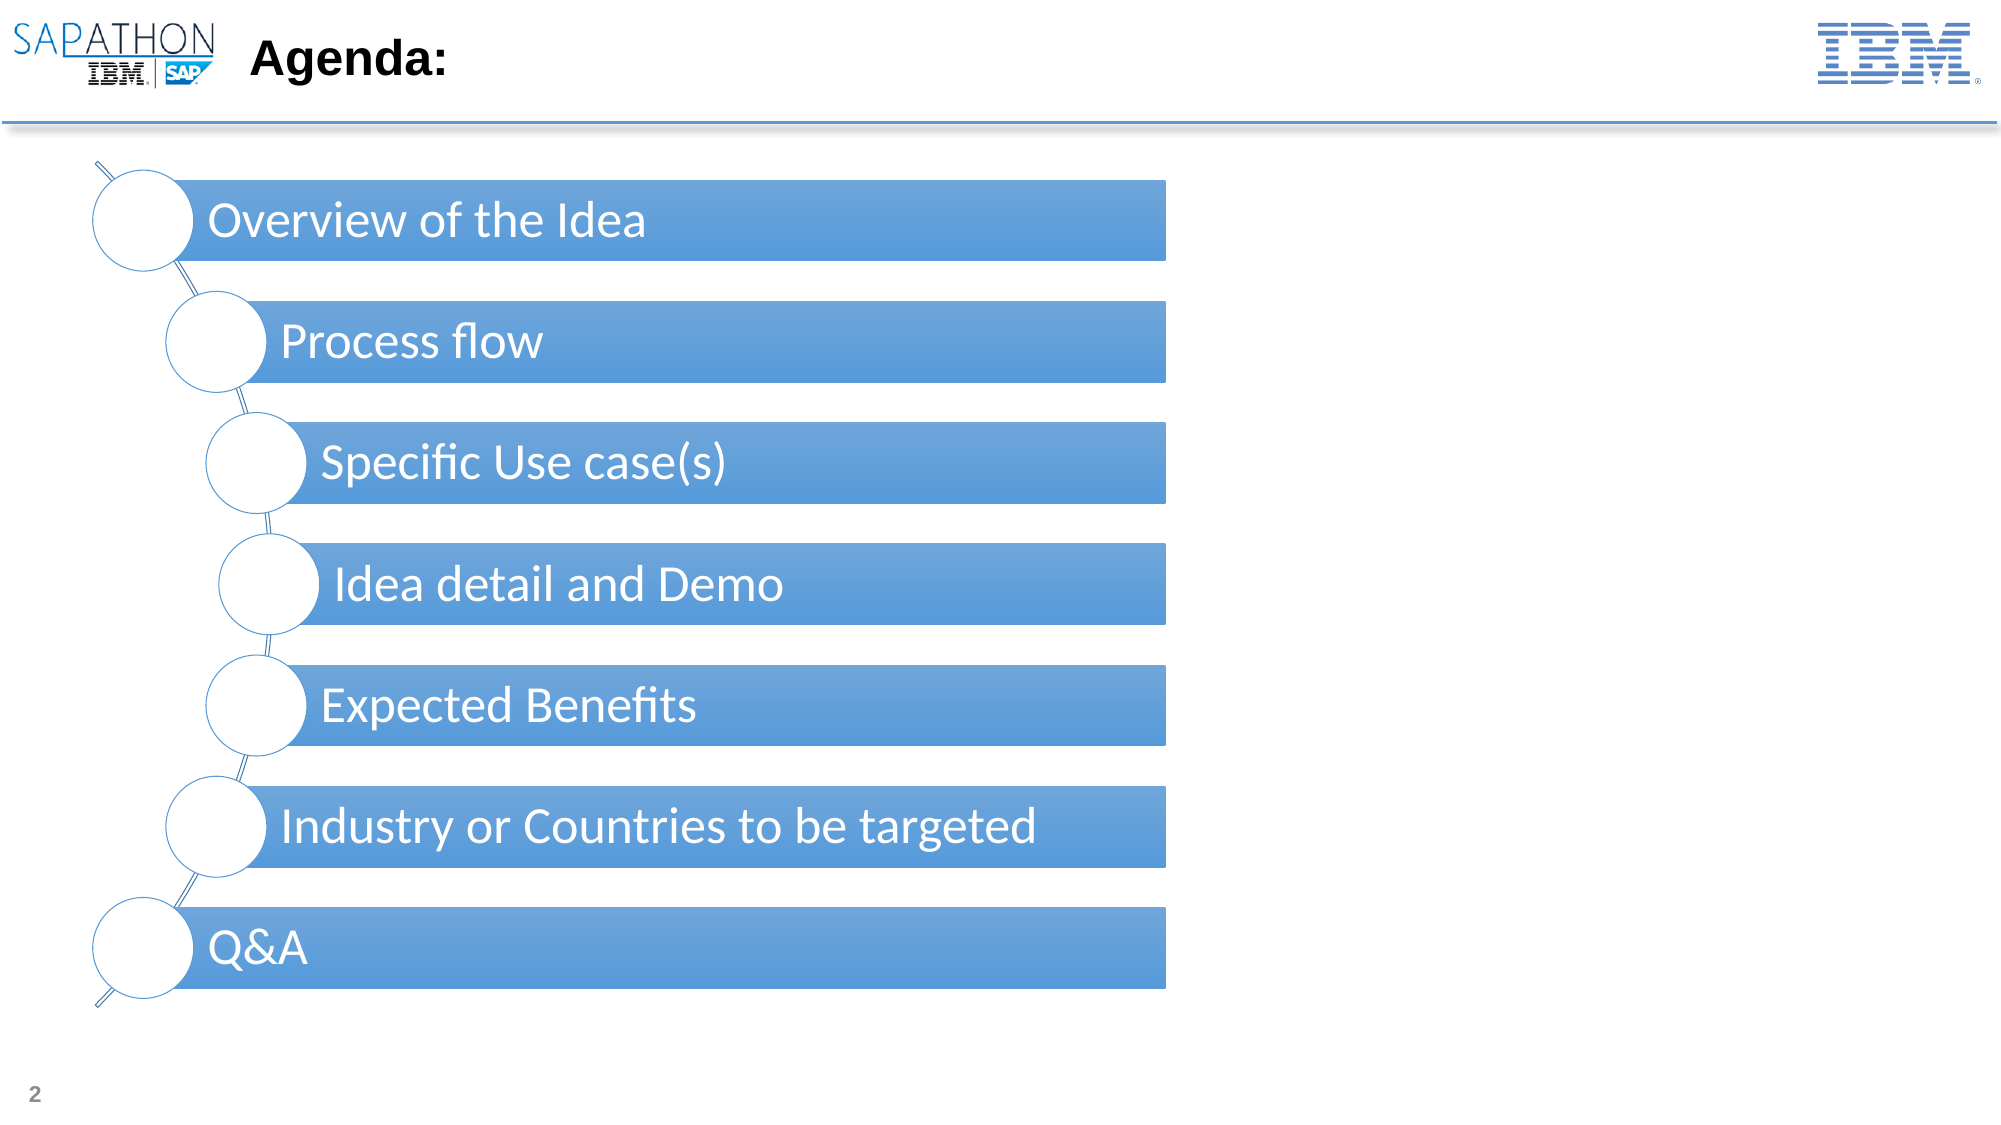

# Agenda:
Overview of the Idea
Process flow
Specific Use case(s)
Idea detail and Demo
Expected Benefits
Industry or Countries to be targeted
Q&A
2